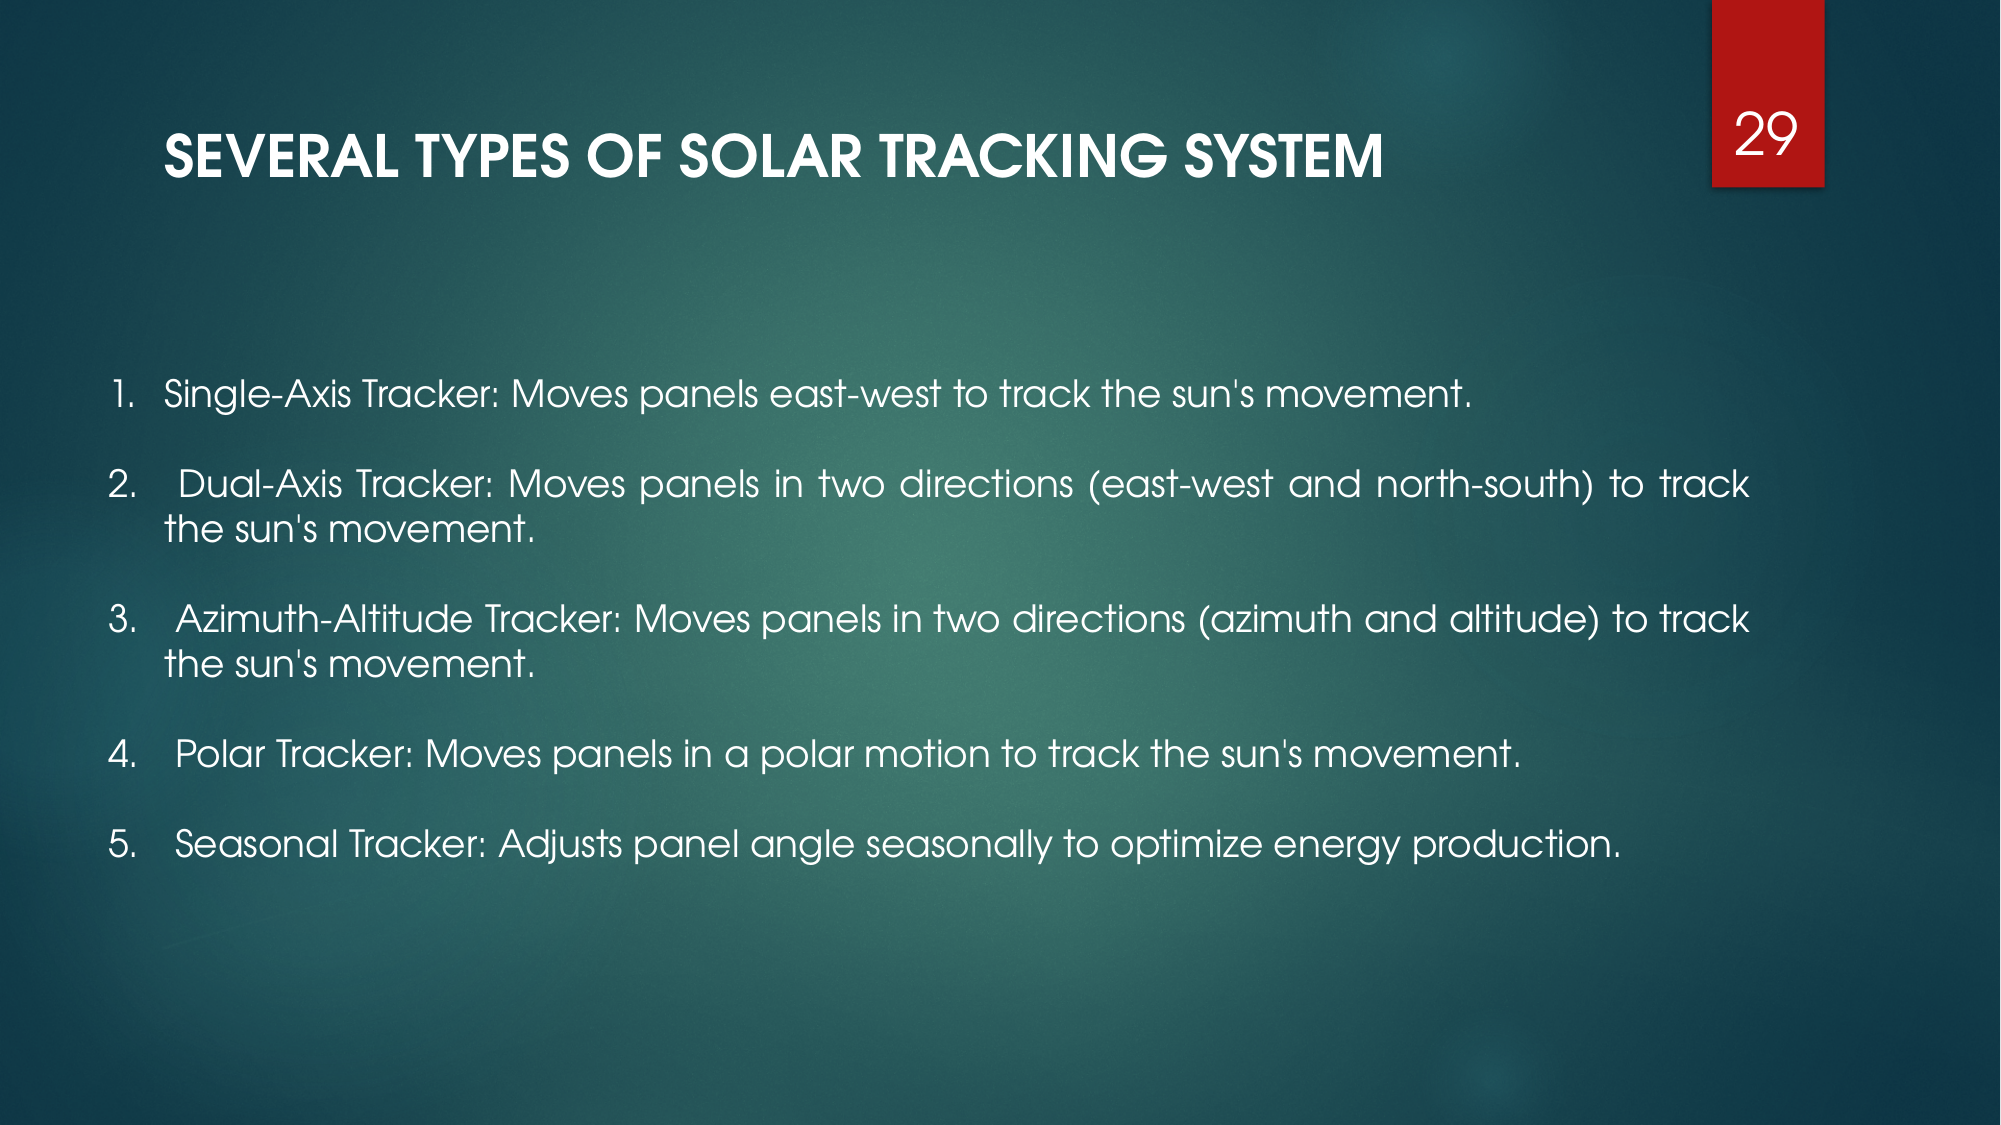

29
SEVERAL TYPES OF SOLAR TRACKING SYSTEM
Single-Axis Tracker: Moves panels east-west to track the sun's movement.

 Dual-Axis Tracker: Moves panels in two directions (east-west and north-south) to track the sun's movement.

 Azimuth-Altitude Tracker: Moves panels in two directions (azimuth and altitude) to track the sun's movement.

 Polar Tracker: Moves panels in a polar motion to track the sun's movement.

 Seasonal Tracker: Adjusts panel angle seasonally to optimize energy production.